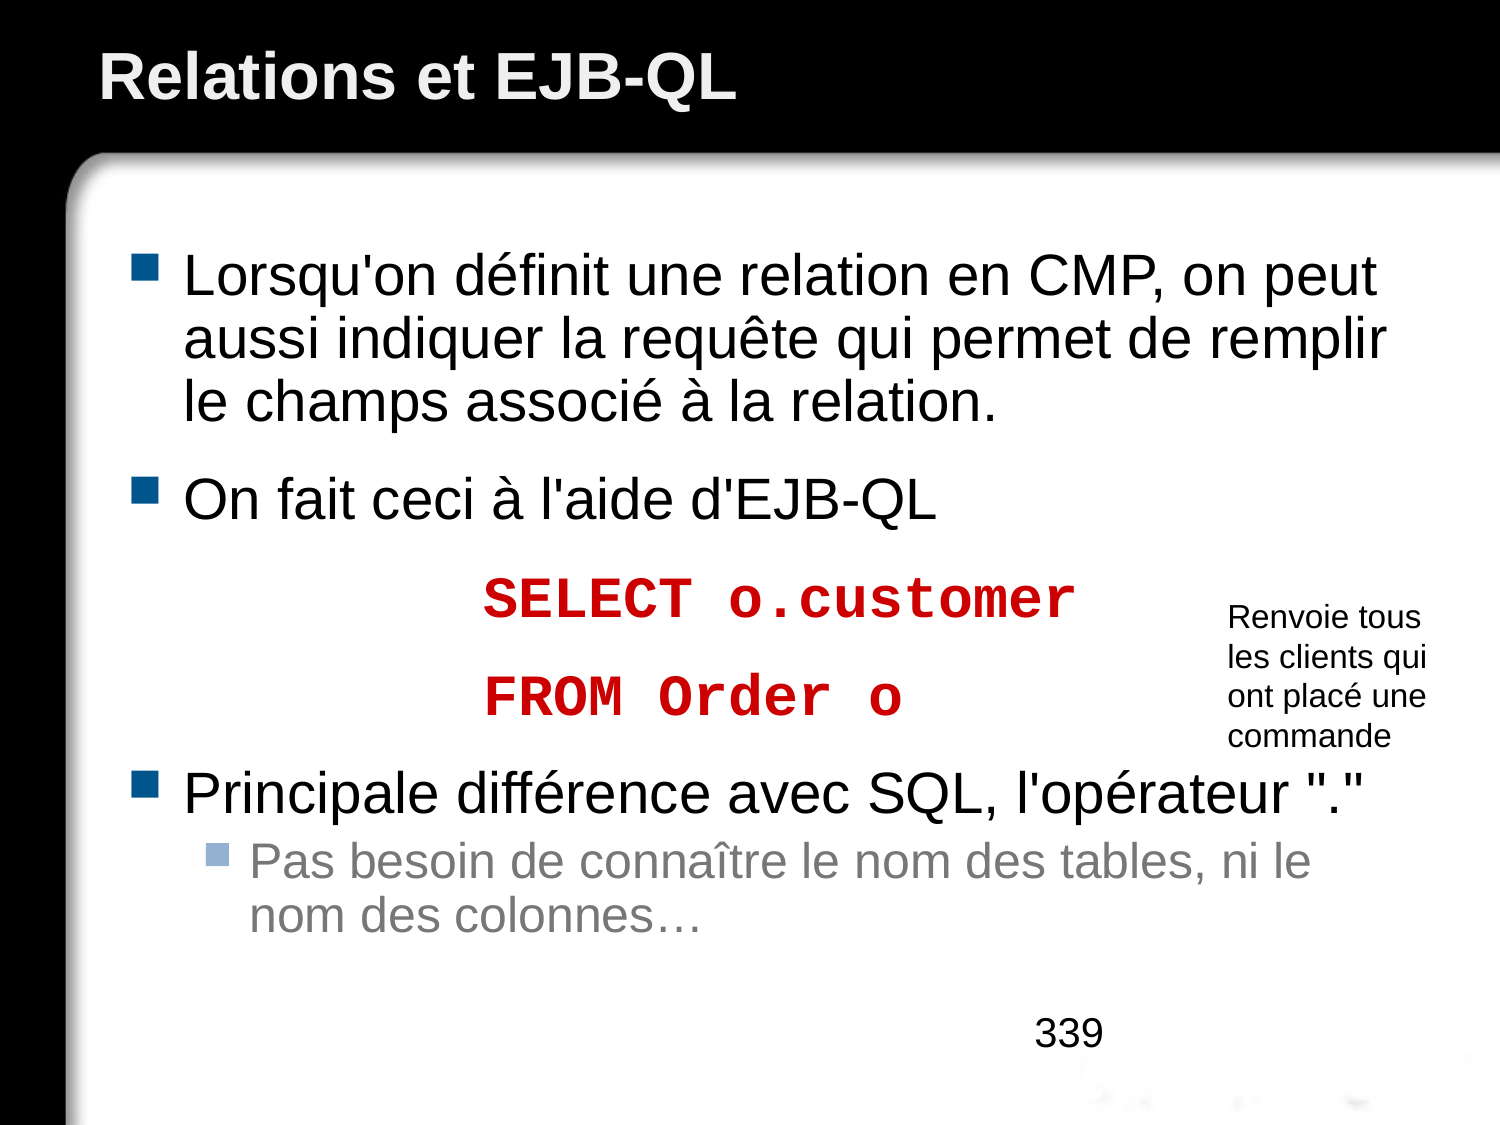

# Relations et EJB-QL
Lorsqu'on définit une relation en CMP, on peut aussi indiquer la requête qui permet de remplir le champs associé à la relation.
On fait ceci à l'aide d'EJB-QL
			SELECT o.customer
			FROM Order o
Principale différence avec SQL, l'opérateur "."
Pas besoin de connaître le nom des tables, ni le nom des colonnes…

Renvoie tous les clients qui ont placé une commande